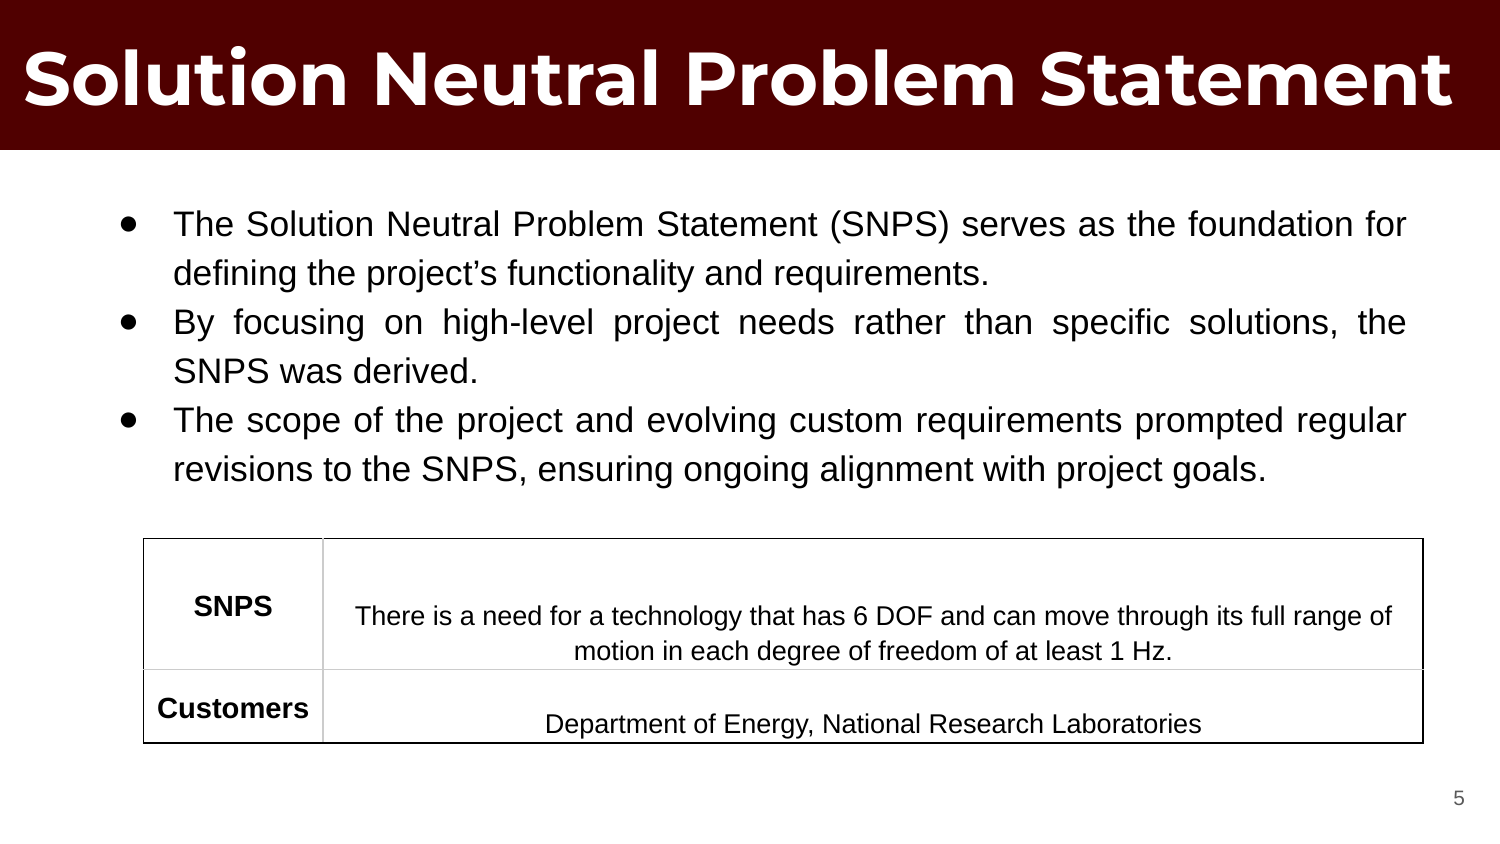

# Solution Neutral Problem Statement
The Solution Neutral Problem Statement (SNPS) serves as the foundation for defining the project’s functionality and requirements.
By focusing on high-level project needs rather than specific solutions, the SNPS was derived.
The scope of the project and evolving custom requirements prompted regular revisions to the SNPS, ensuring ongoing alignment with project goals.

| SNPS | There is a need for a technology that has 6 DOF and can move through its full range of motion in each degree of freedom of at least 1 Hz. |
| --- | --- |
| Customers | Department of Energy, National Research Laboratories |
5